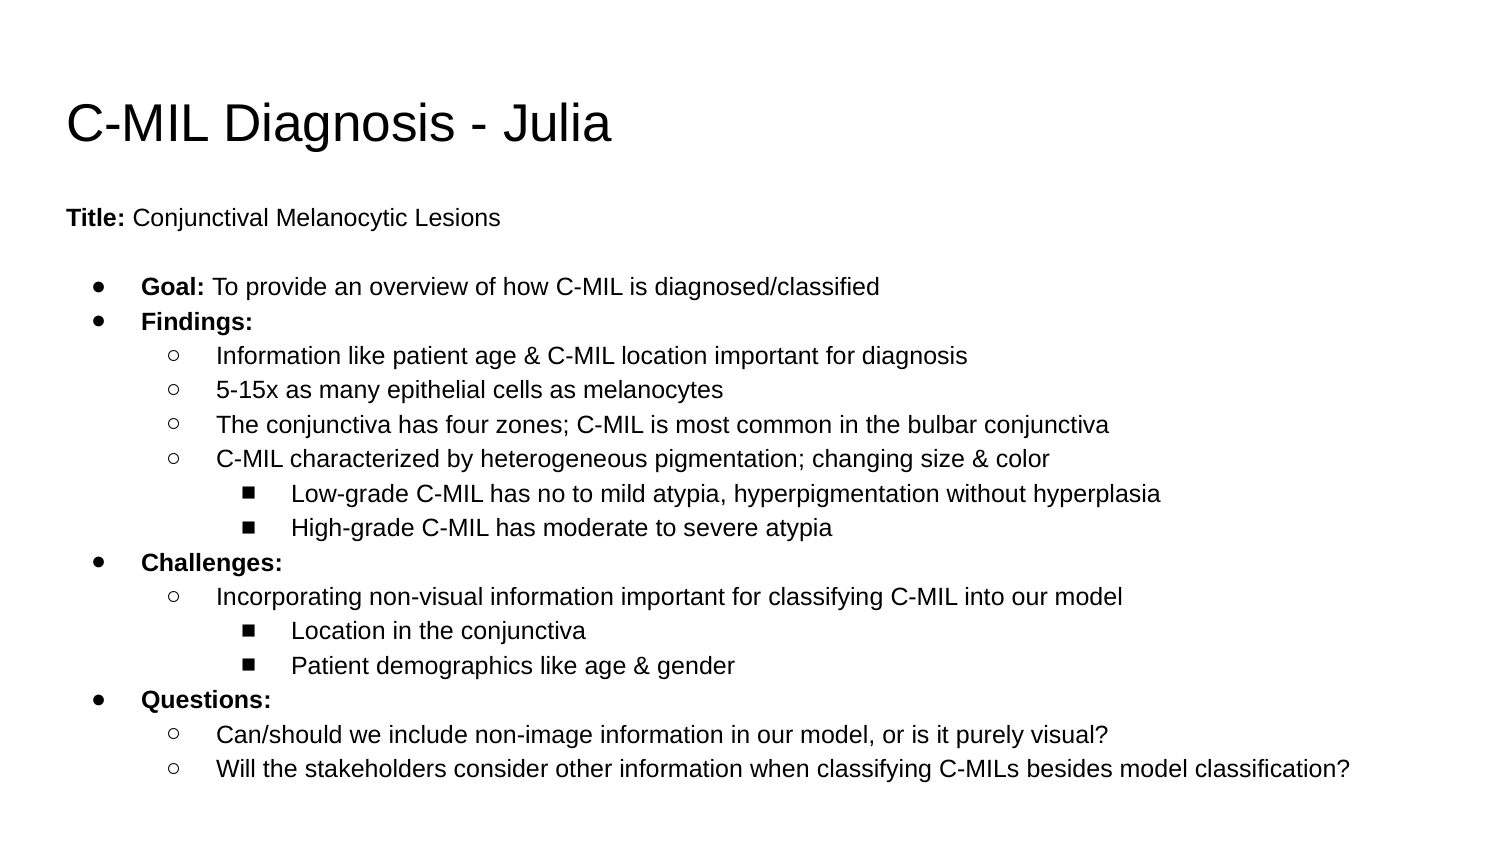

# C-MIL Diagnosis - Julia
Title: Conjunctival Melanocytic Lesions

Goal: To provide an overview of how C-MIL is diagnosed/classified
Findings:
Information like patient age & C-MIL location important for diagnosis
5-15x as many epithelial cells as melanocytes
The conjunctiva has four zones; C-MIL is most common in the bulbar conjunctiva
C-MIL characterized by heterogeneous pigmentation; changing size & color
Low-grade C-MIL has no to mild atypia, hyperpigmentation without hyperplasia
High-grade C-MIL has moderate to severe atypia
Challenges:
Incorporating non-visual information important for classifying C-MIL into our model
Location in the conjunctiva
Patient demographics like age & gender
Questions:
Can/should we include non-image information in our model, or is it purely visual?
Will the stakeholders consider other information when classifying C-MILs besides model classification?